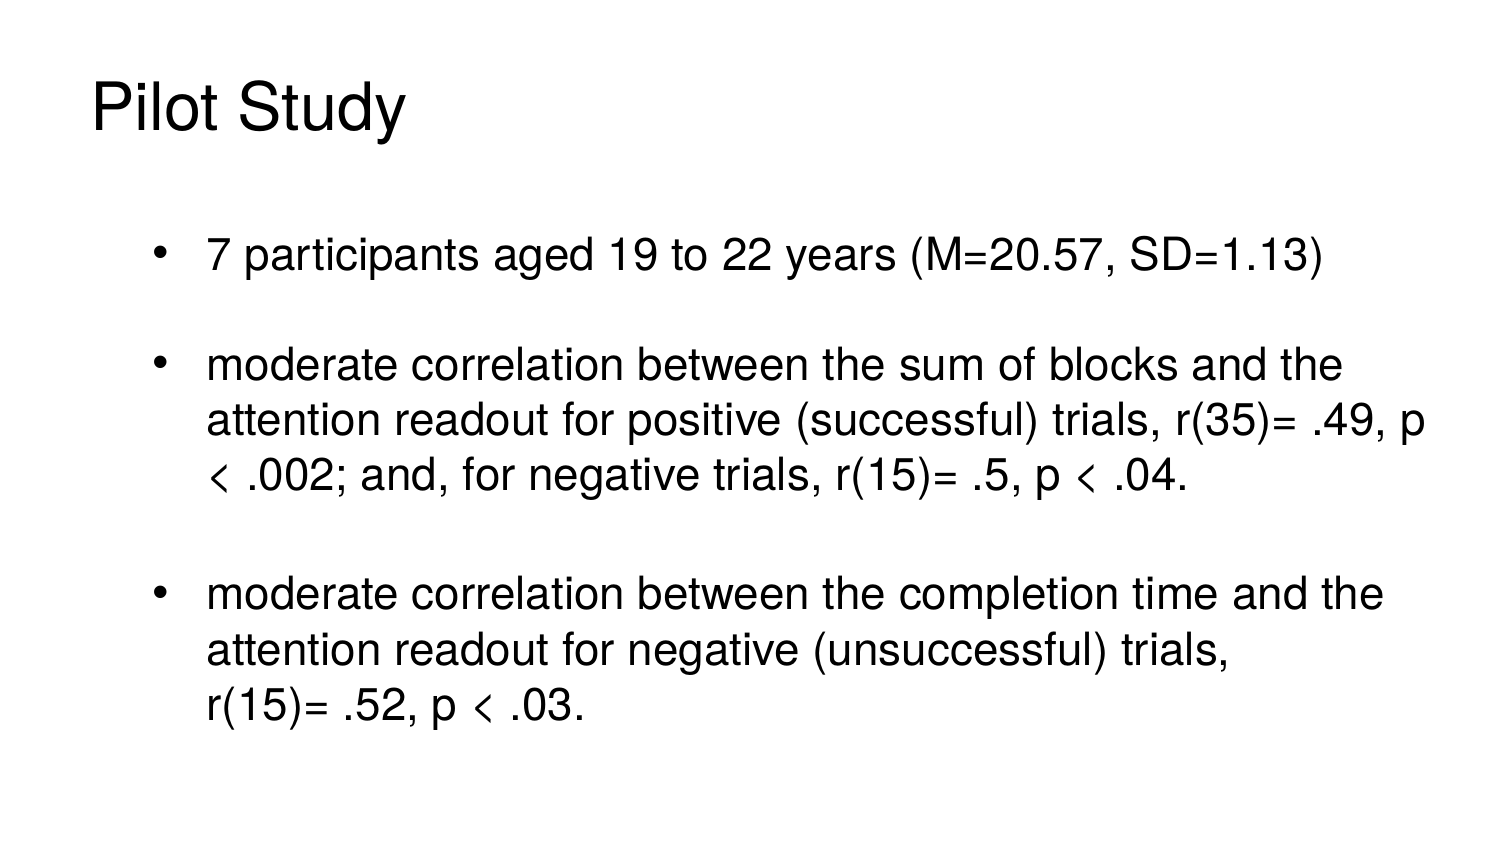

# Pilot Study
7 participants aged 19 to 22 years (M=20.57, SD=1.13)

moderate correlation between the sum of blocks and the attention readout for positive (successful) trials, r(35)= .49, p < .002; and, for negative trials, r(15)= .5, p < .04.

moderate correlation between the completion time and the attention readout for negative (unsuccessful) trials, r(15)= .52, p < .03.